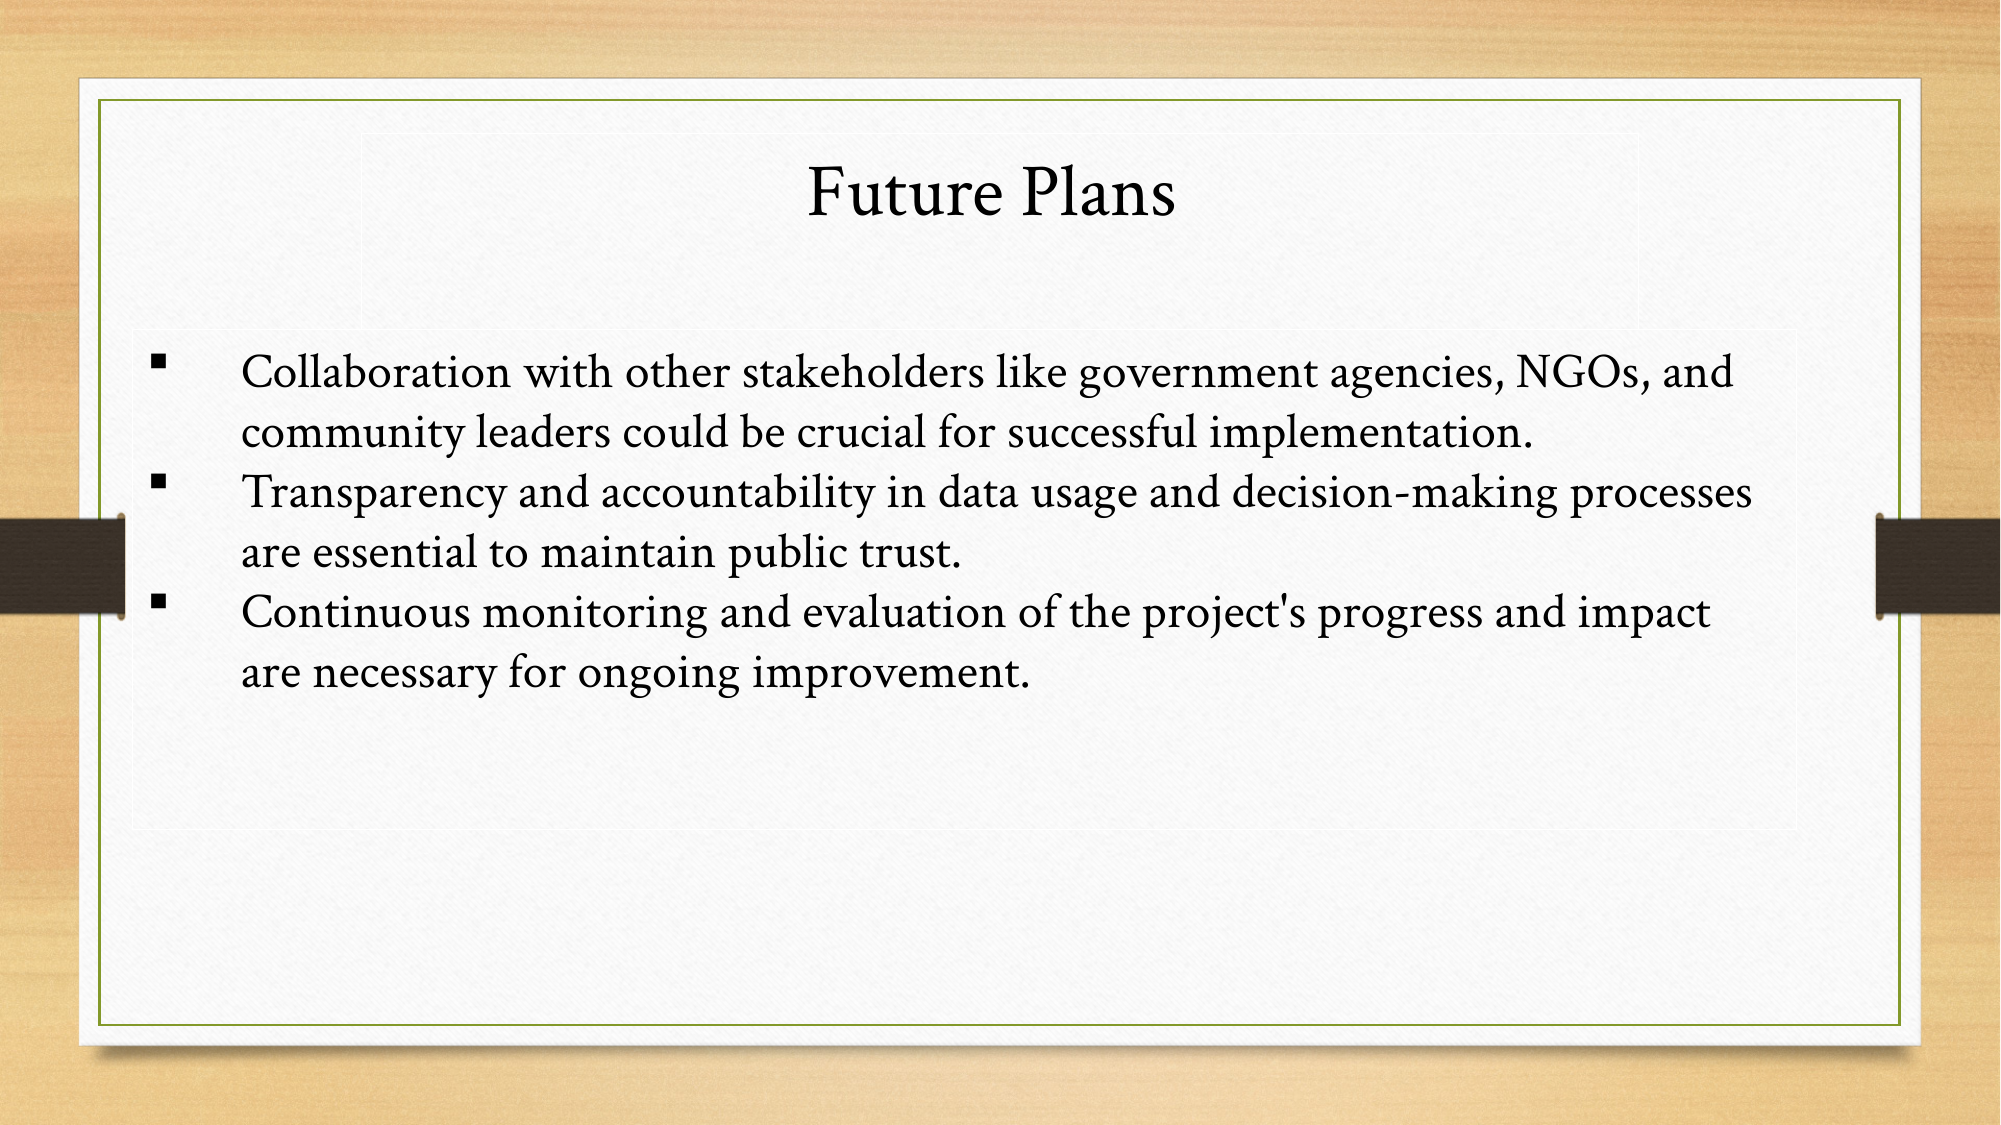

Future Plans
Collaboration with other stakeholders like government agencies, NGOs, and community leaders could be crucial for successful implementation.
Transparency and accountability in data usage and decision-making processes are essential to maintain public trust.
Continuous monitoring and evaluation of the project's progress and impact are necessary for ongoing improvement.